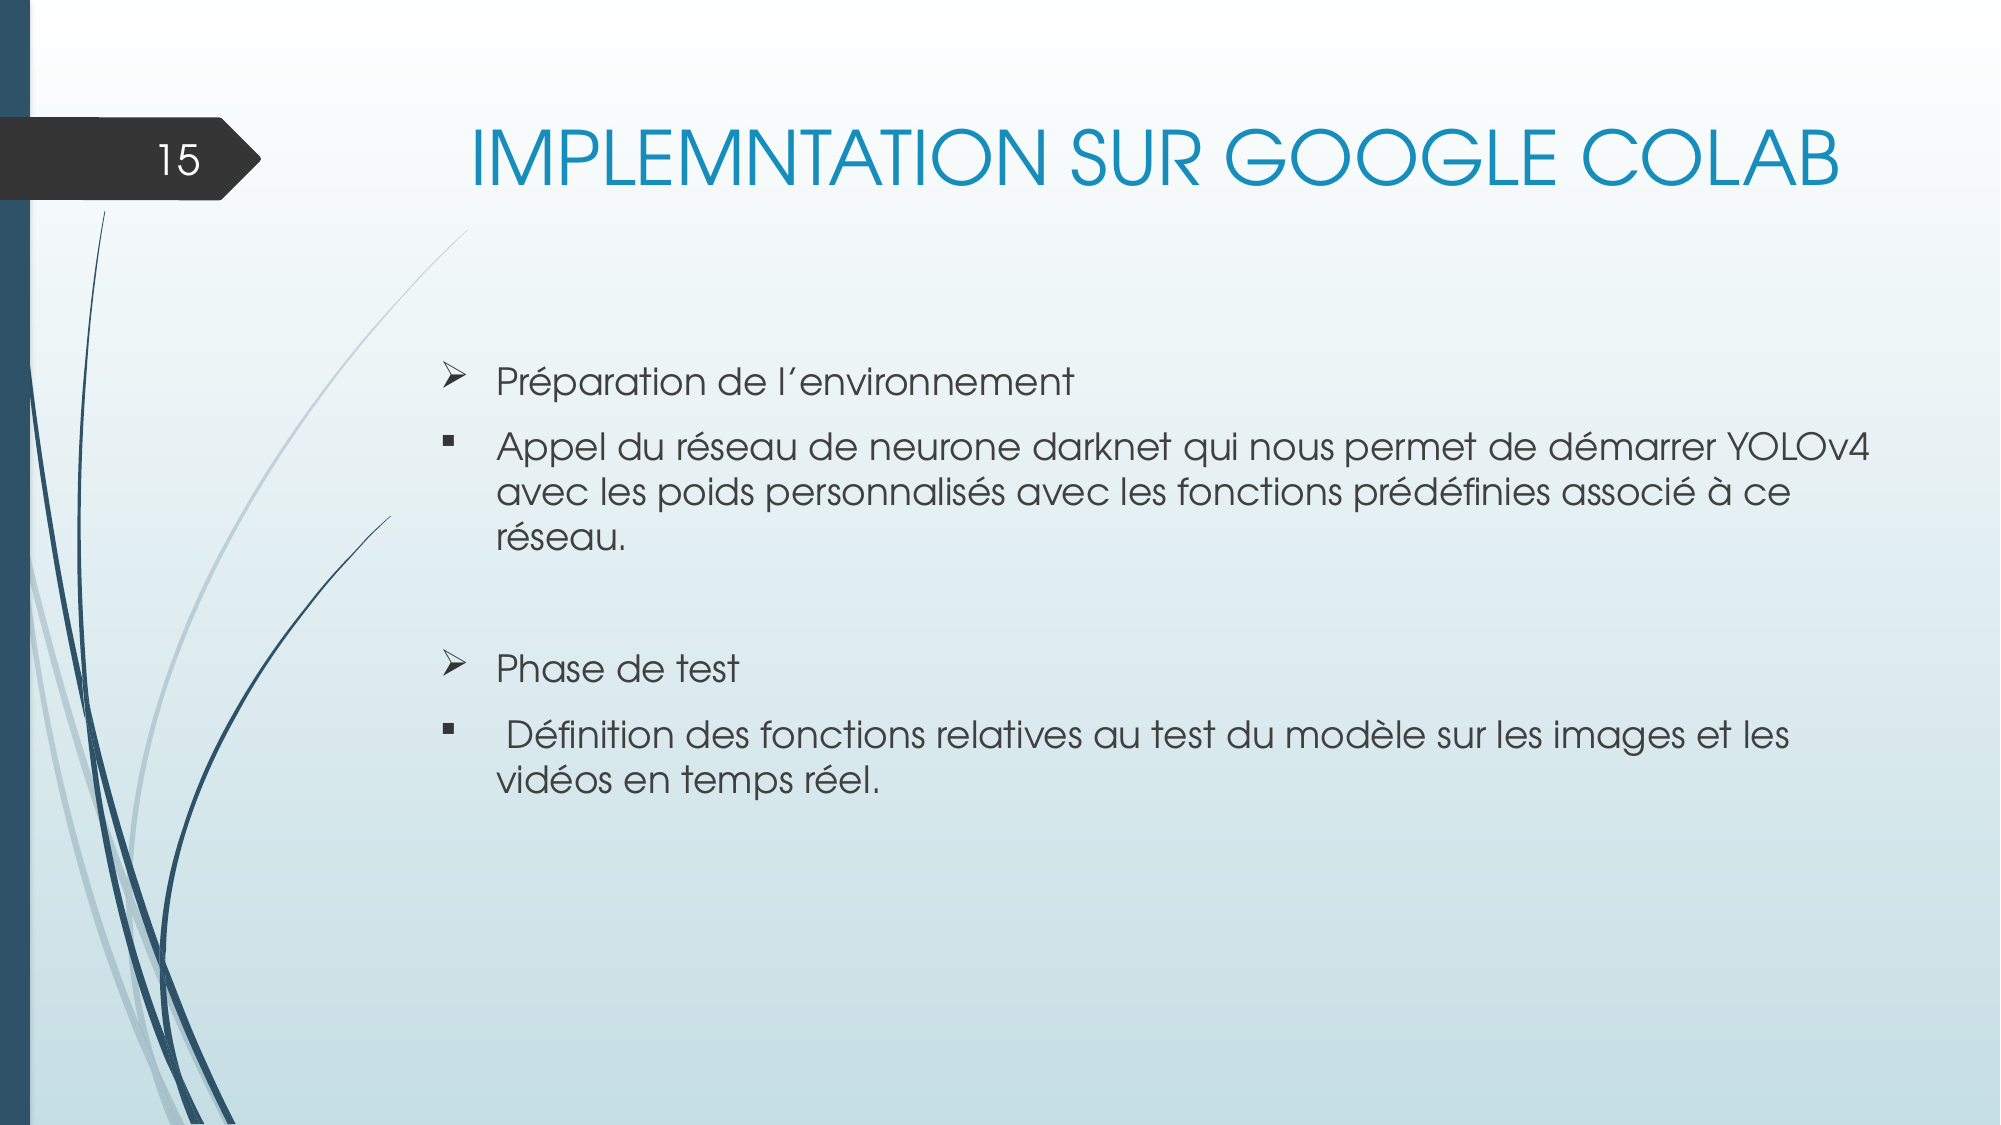

# IMPLEMNTATION SUR GOOGLE COLAB
15
Préparation de l’environnement
Appel du réseau de neurone darknet qui nous permet de démarrer YOLOv4 avec les poids personnalisés avec les fonctions prédéfinies associé à ce réseau.

Phase de test
 Définition des fonctions relatives au test du modèle sur les images et les vidéos en temps réel.